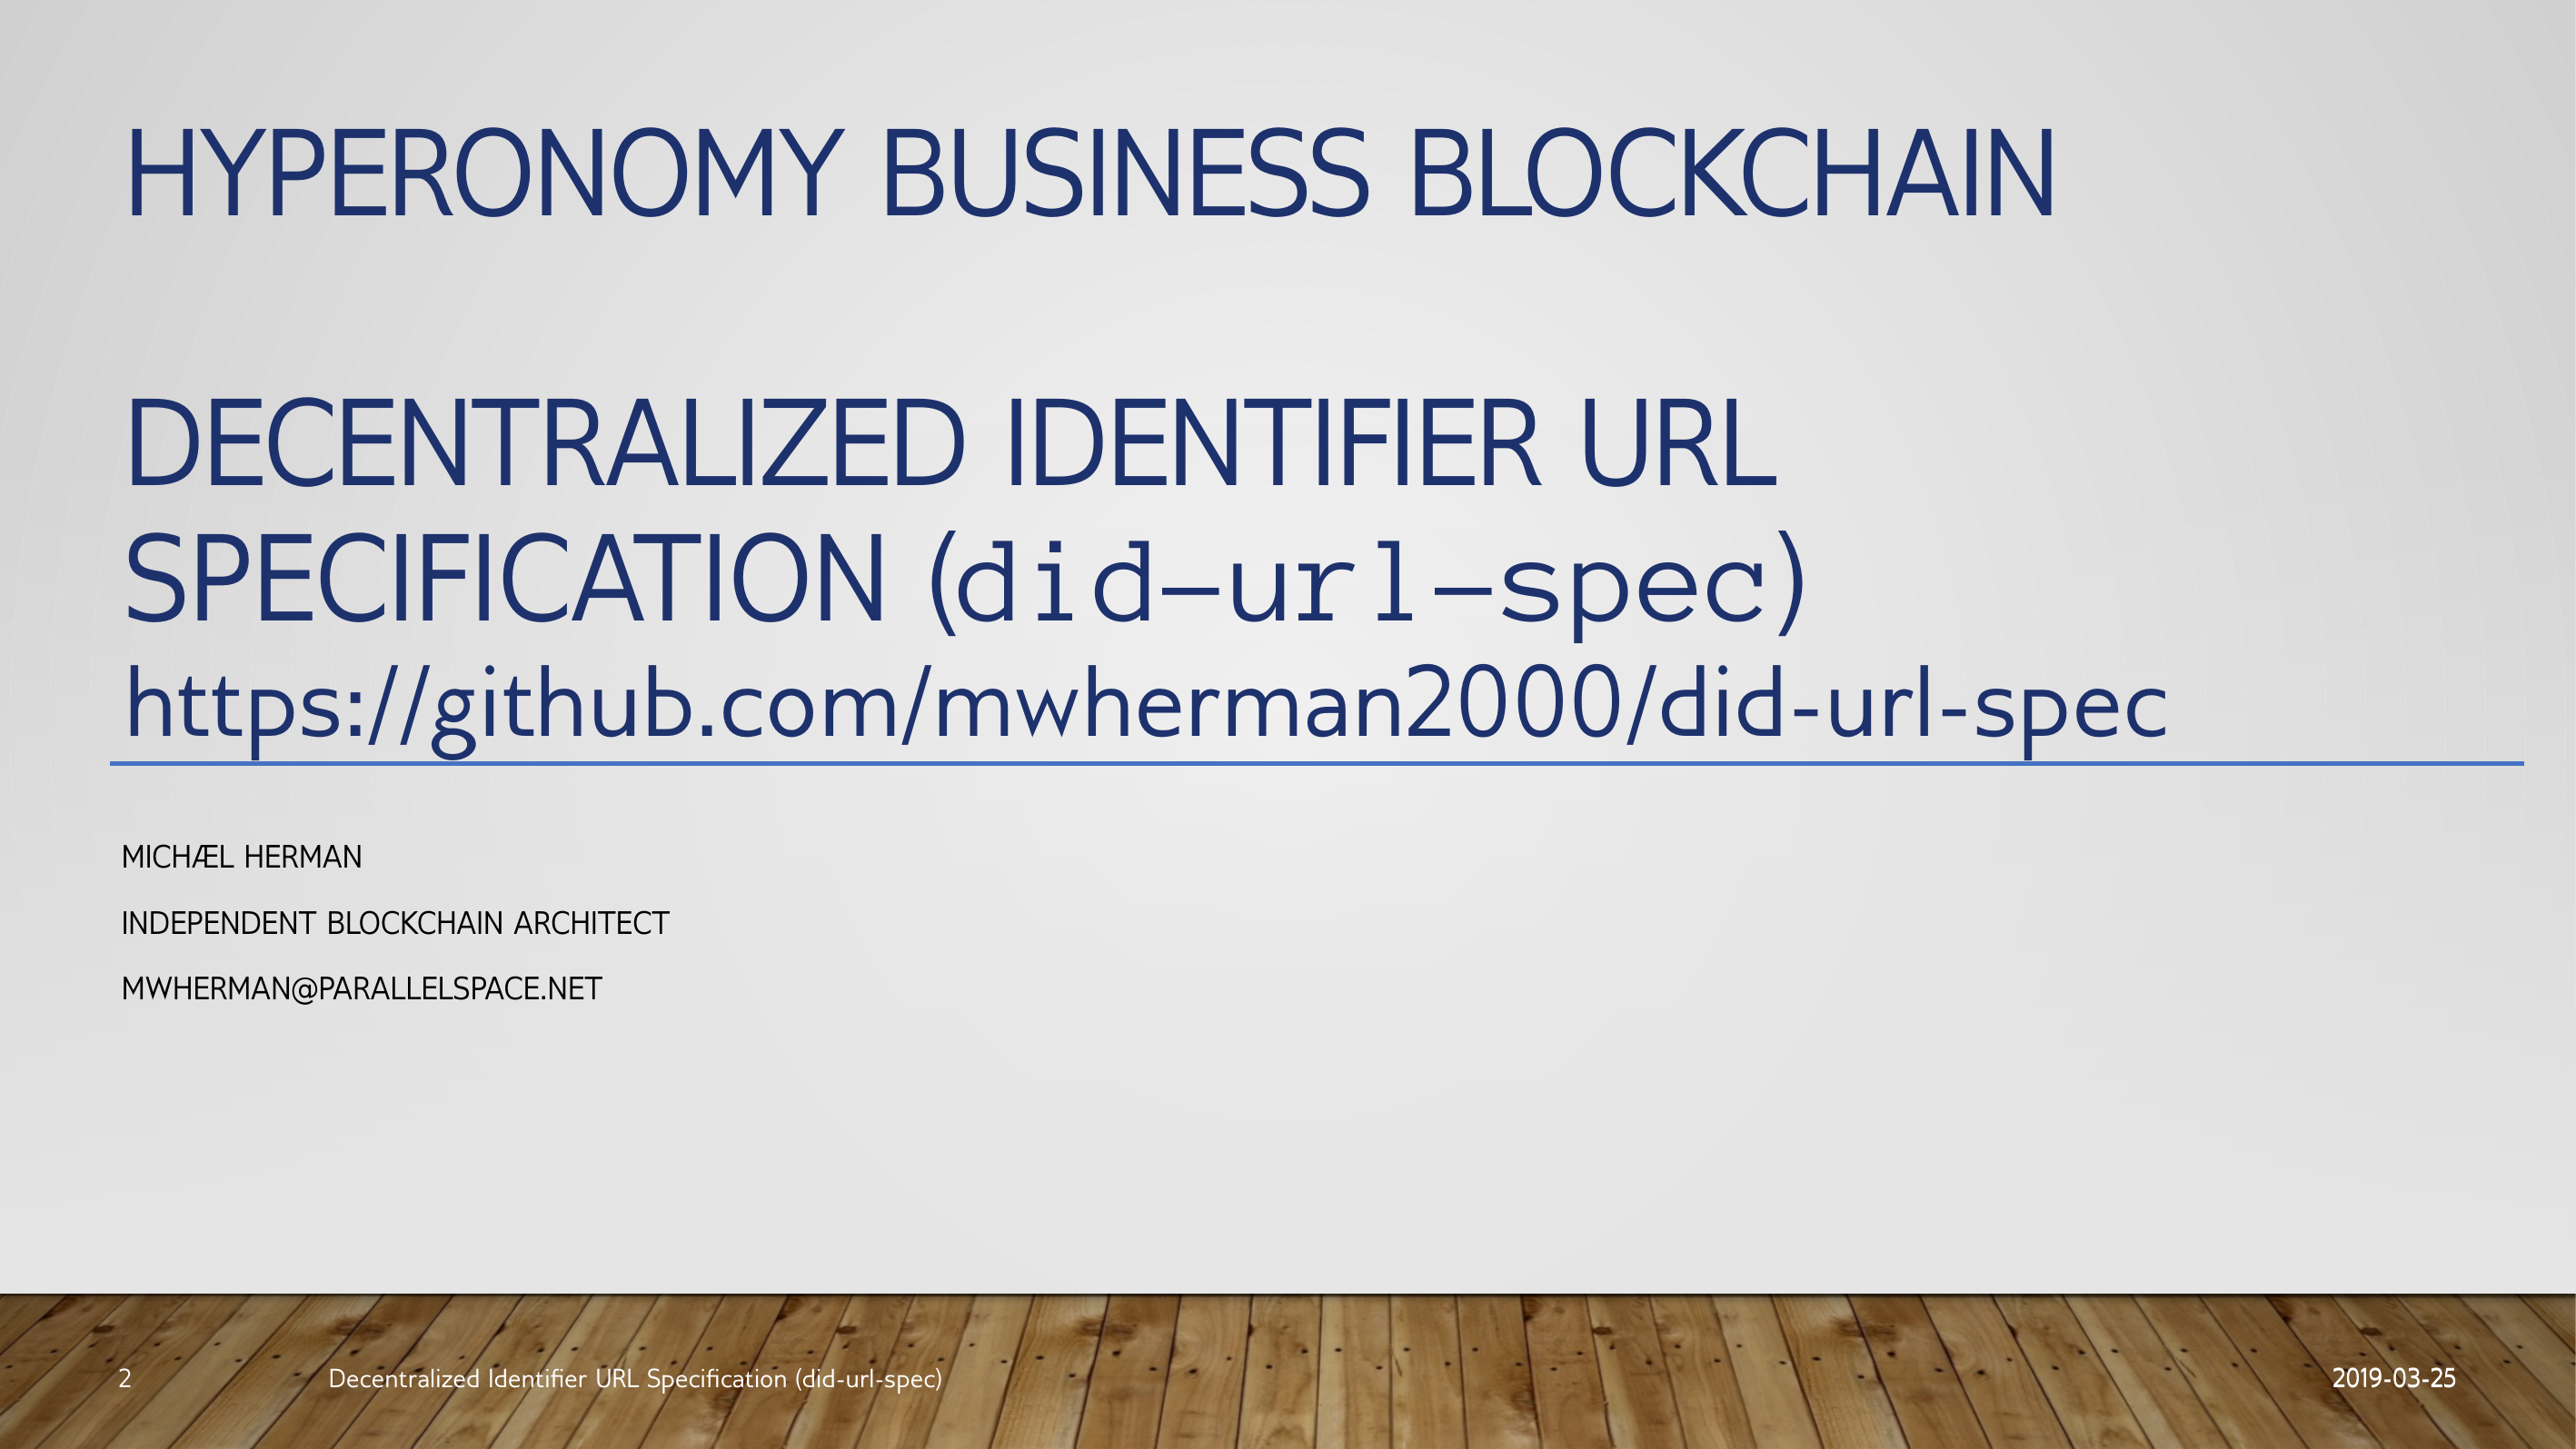

# Hyperonomy Business Blockchain Decentralized Identifier URL Specification (did-url-spec) https://github.com/mwherman2000/did-url-spec
Michael Herman
Independent Blockchain Architect
mwherman@parallelspace.net
2019-03-25
2